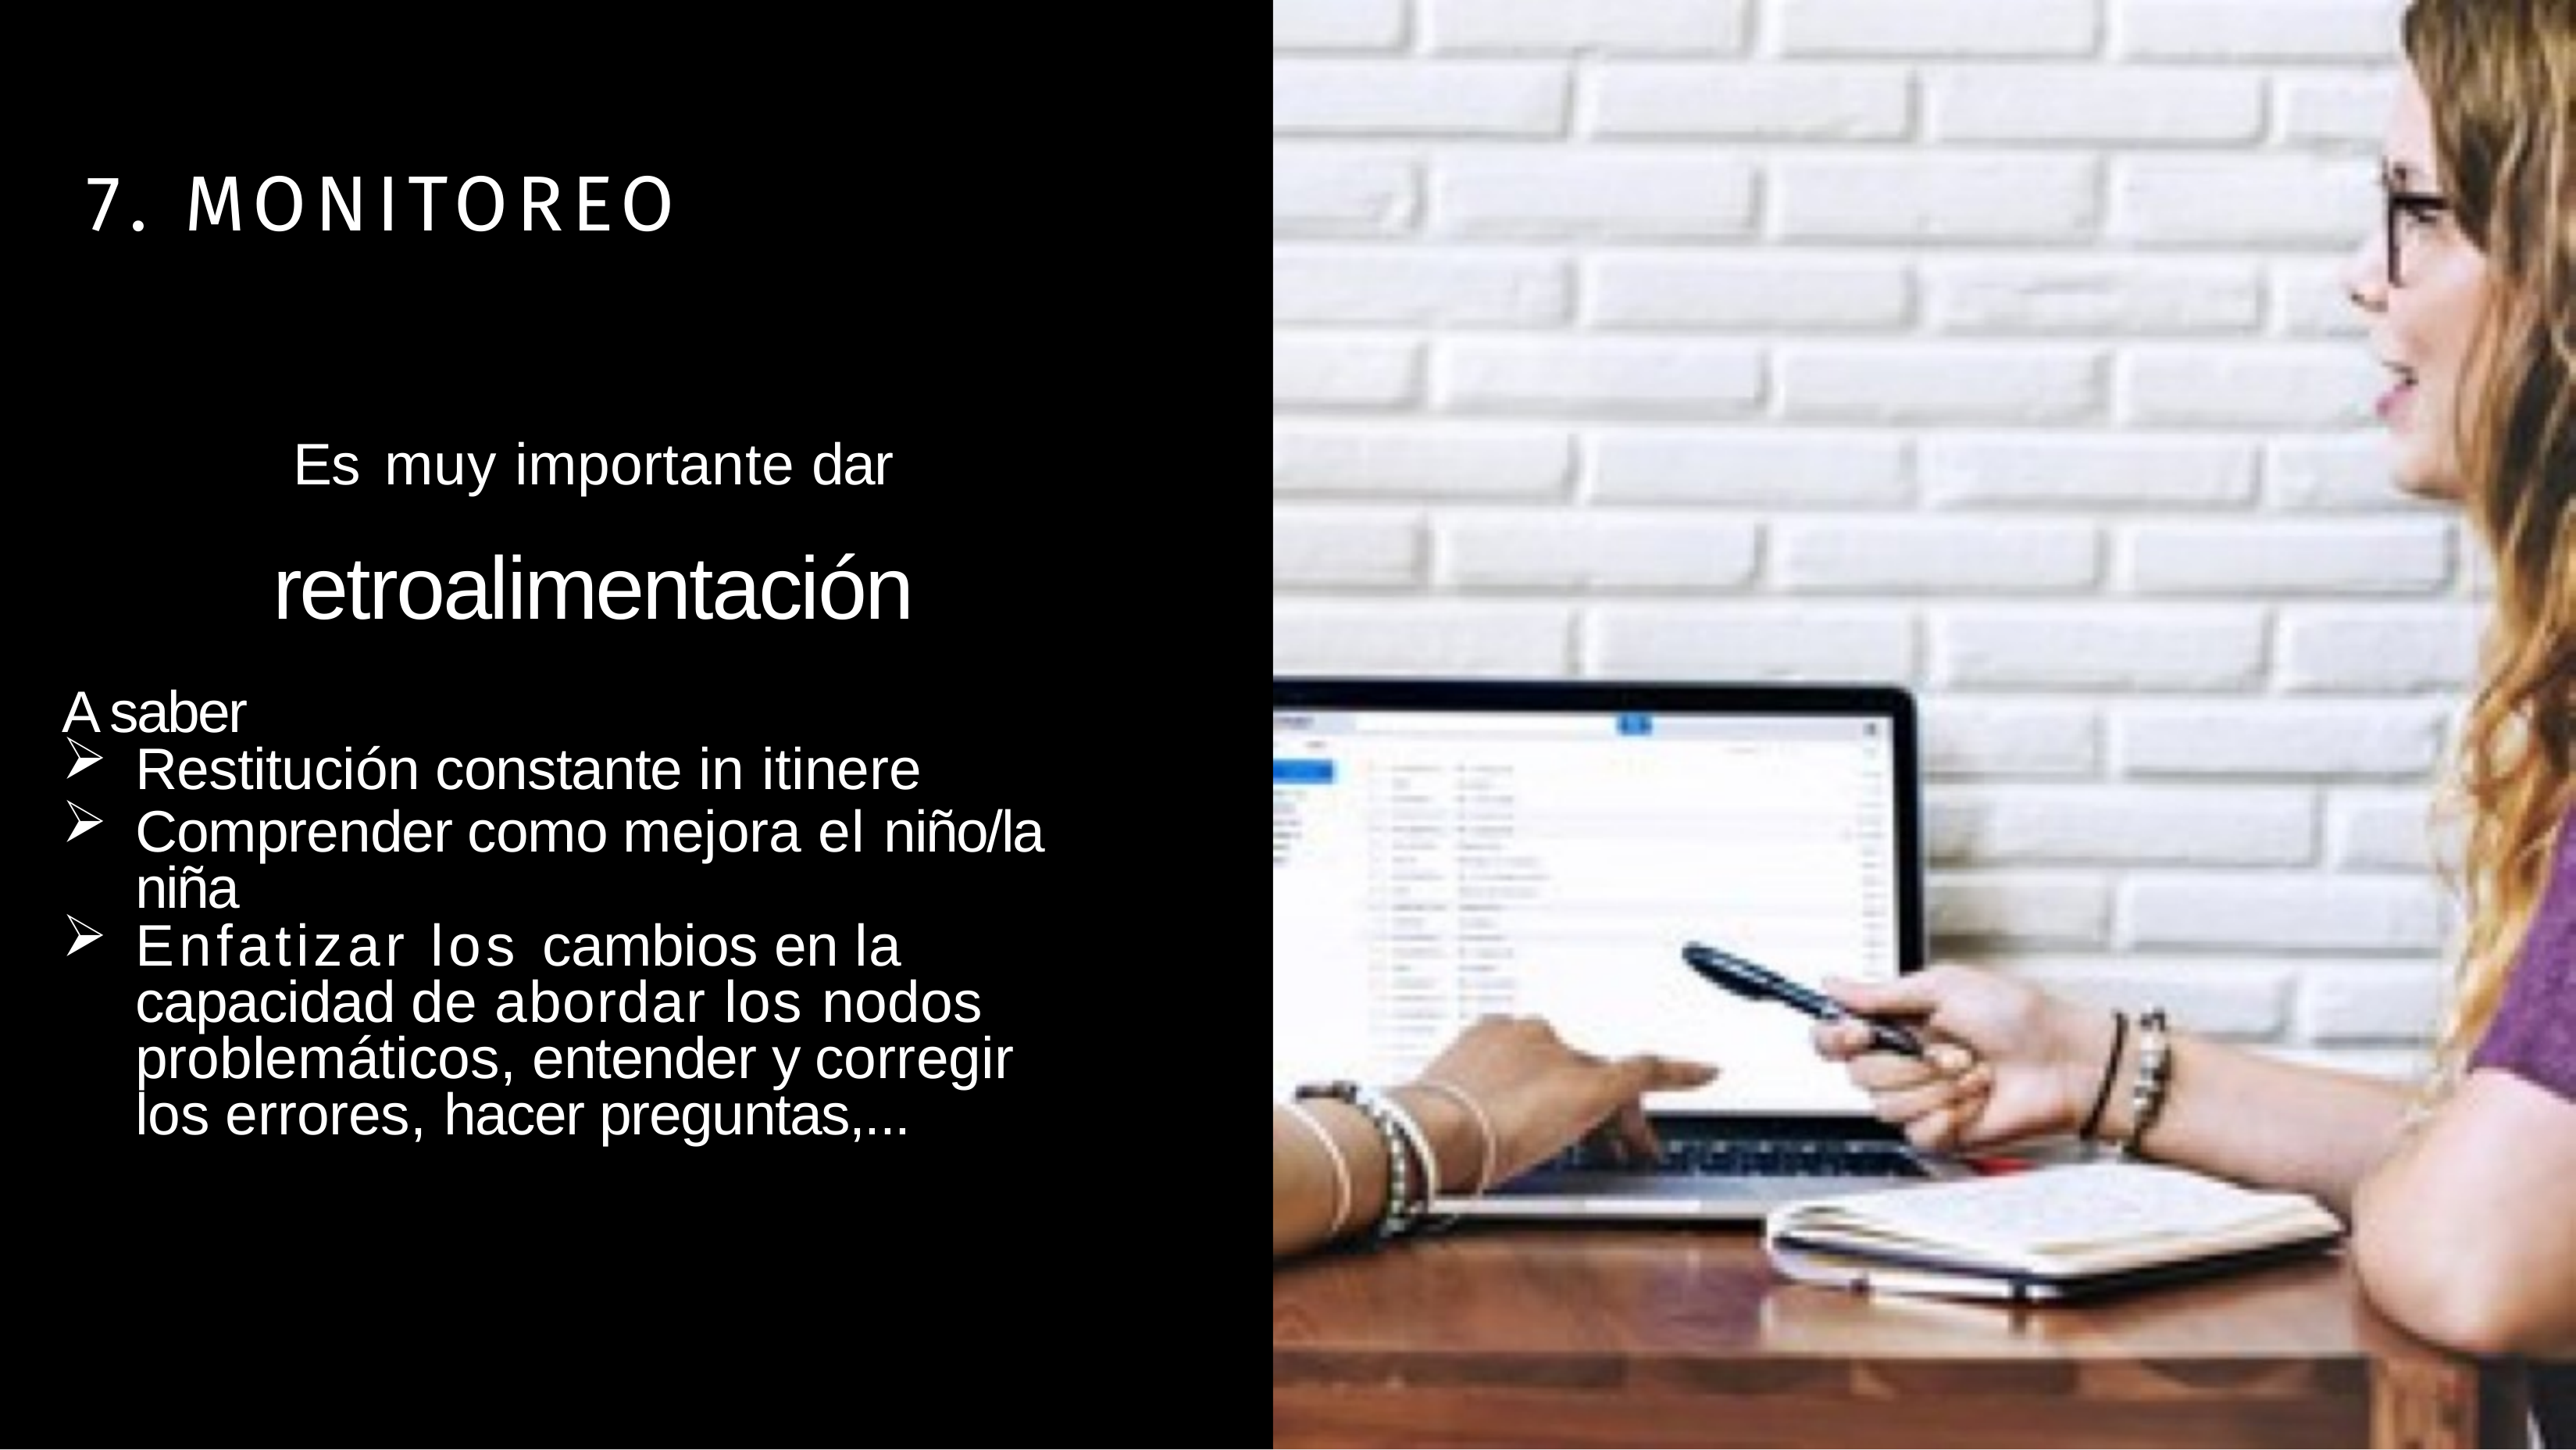

7. MONITOREO
E s   muy importante dar
retroalimentación
A saber
Restitución constante in itinere
Comprender como mejora el niño/la niña
Enfatizar los cambios en la capacidad de abordar los nodos problemáticos, entender y corregir los errores, hacer preguntas,...